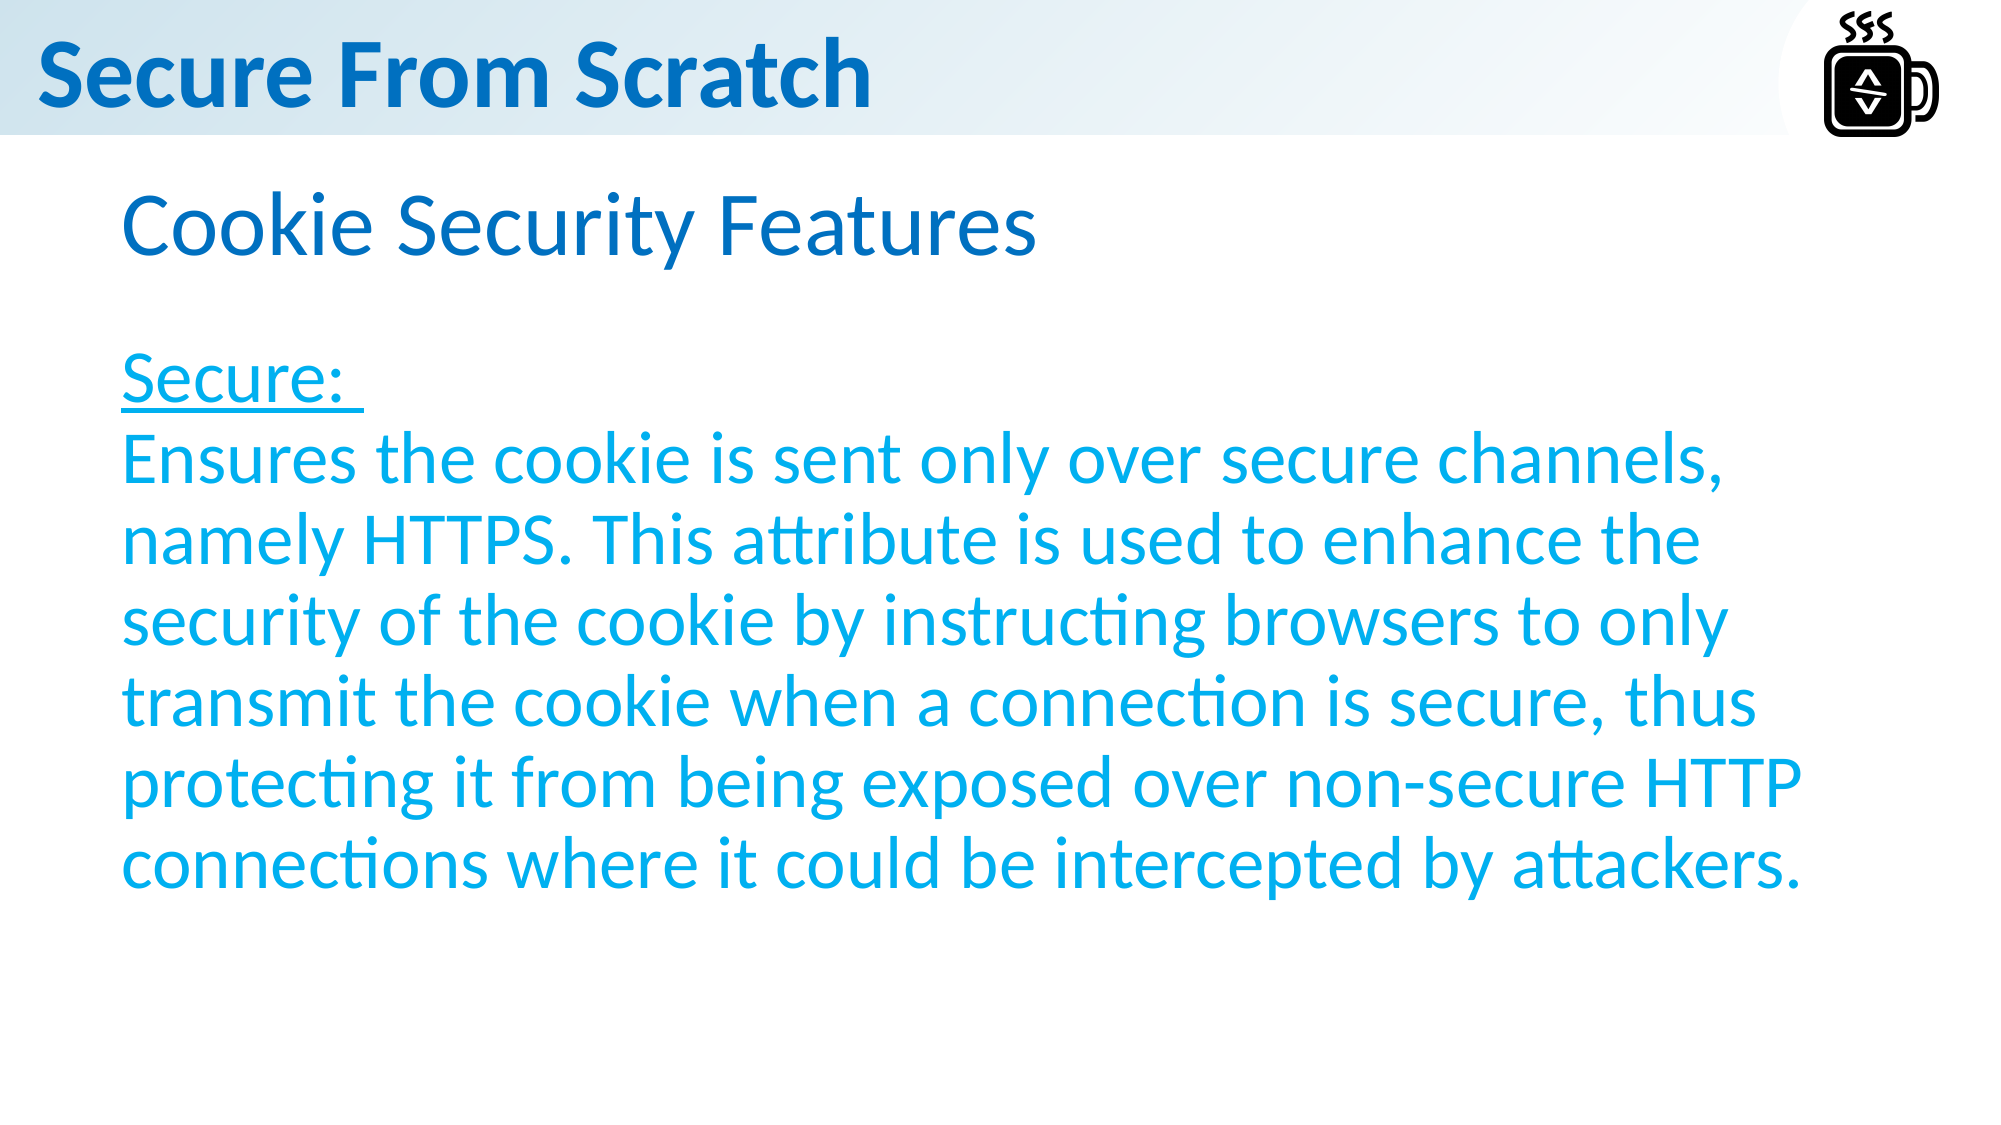

# Cookie Security Features
Secure:
Ensures the cookie is sent only over secure channels, namely HTTPS. This attribute is used to enhance the security of the cookie by instructing browsers to only transmit the cookie when a connection is secure, thus protecting it from being exposed over non-secure HTTP connections where it could be intercepted by attackers.